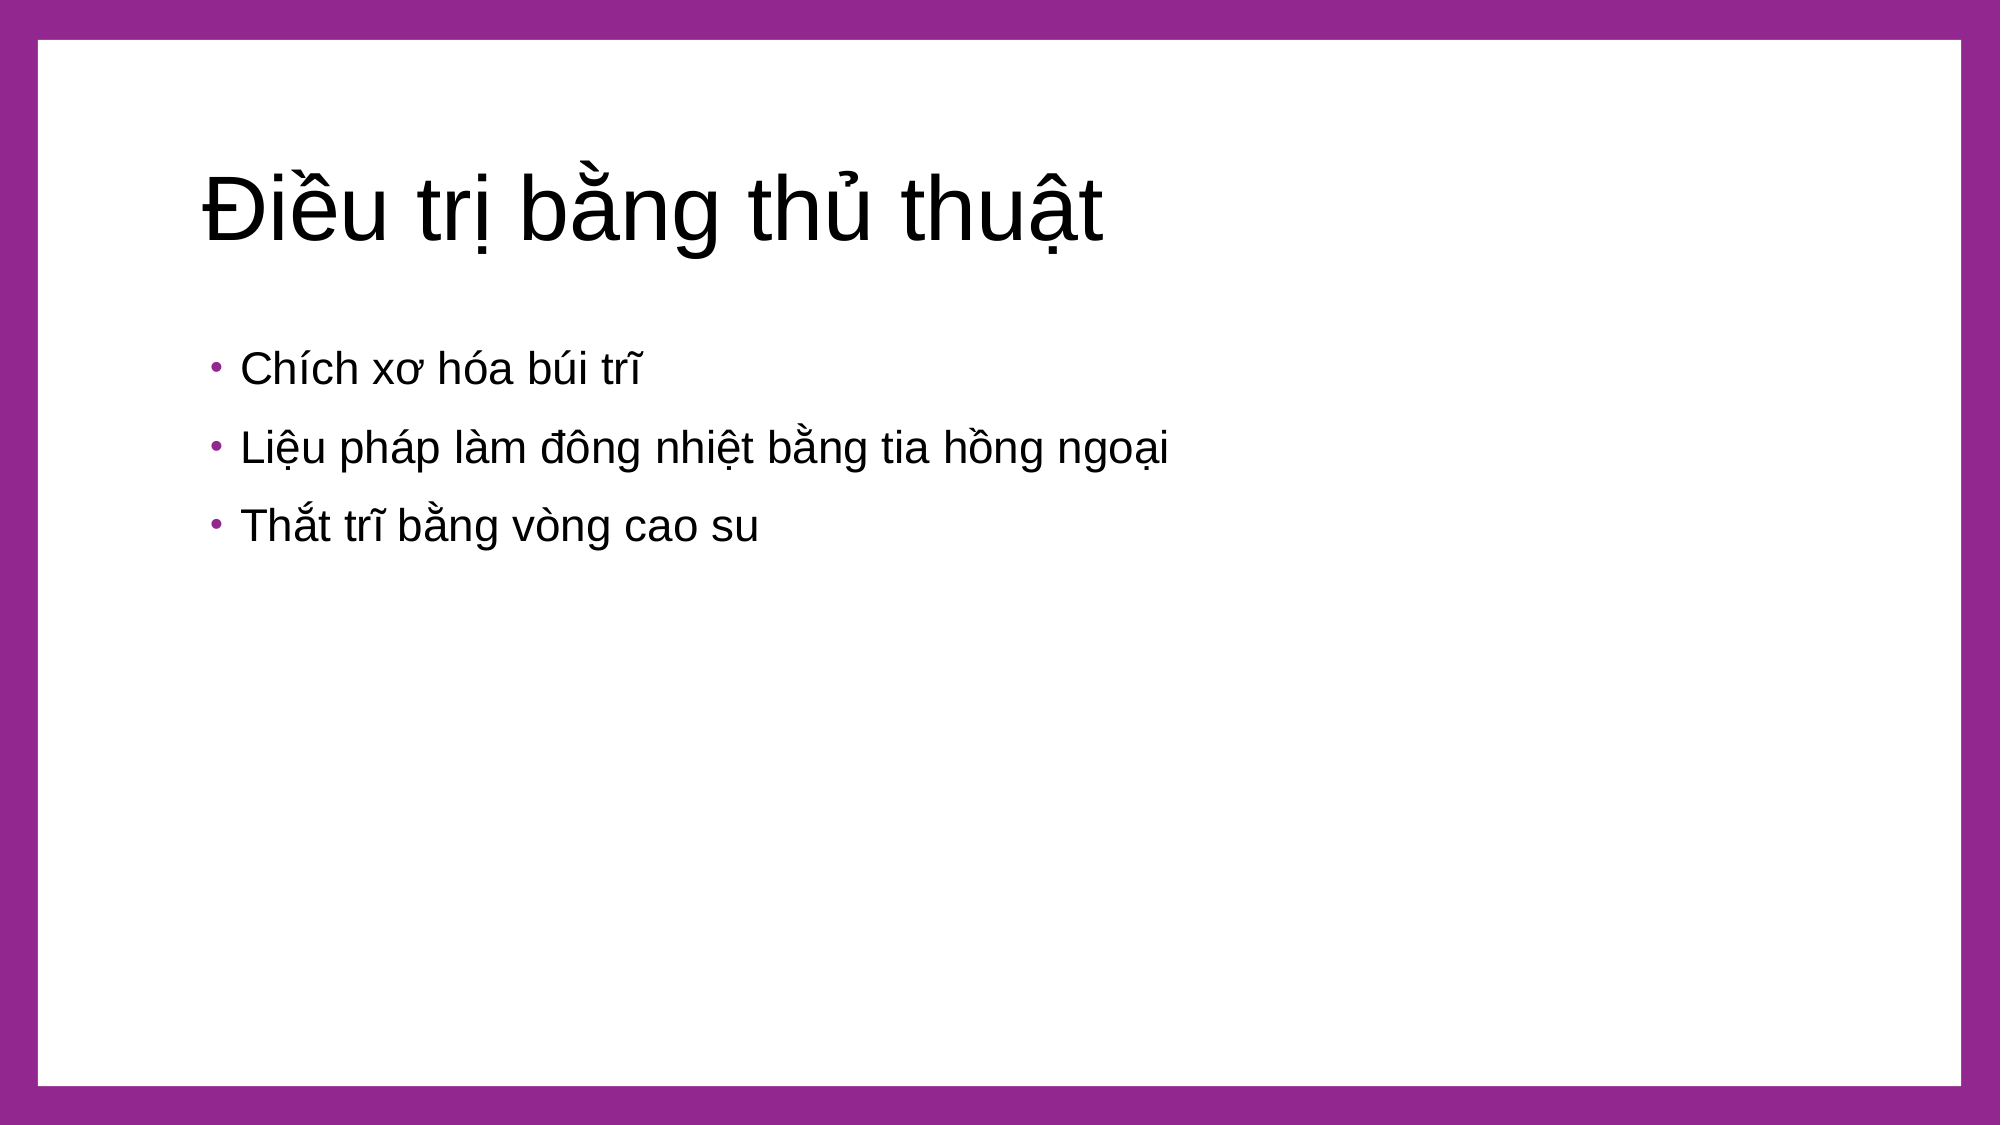

# Điều trị bằng thủ thuật
Chích xơ hóa búi trĩ
Liệu pháp làm đông nhiệt bằng tia hồng ngoại
Thắt trĩ bằng vòng cao su